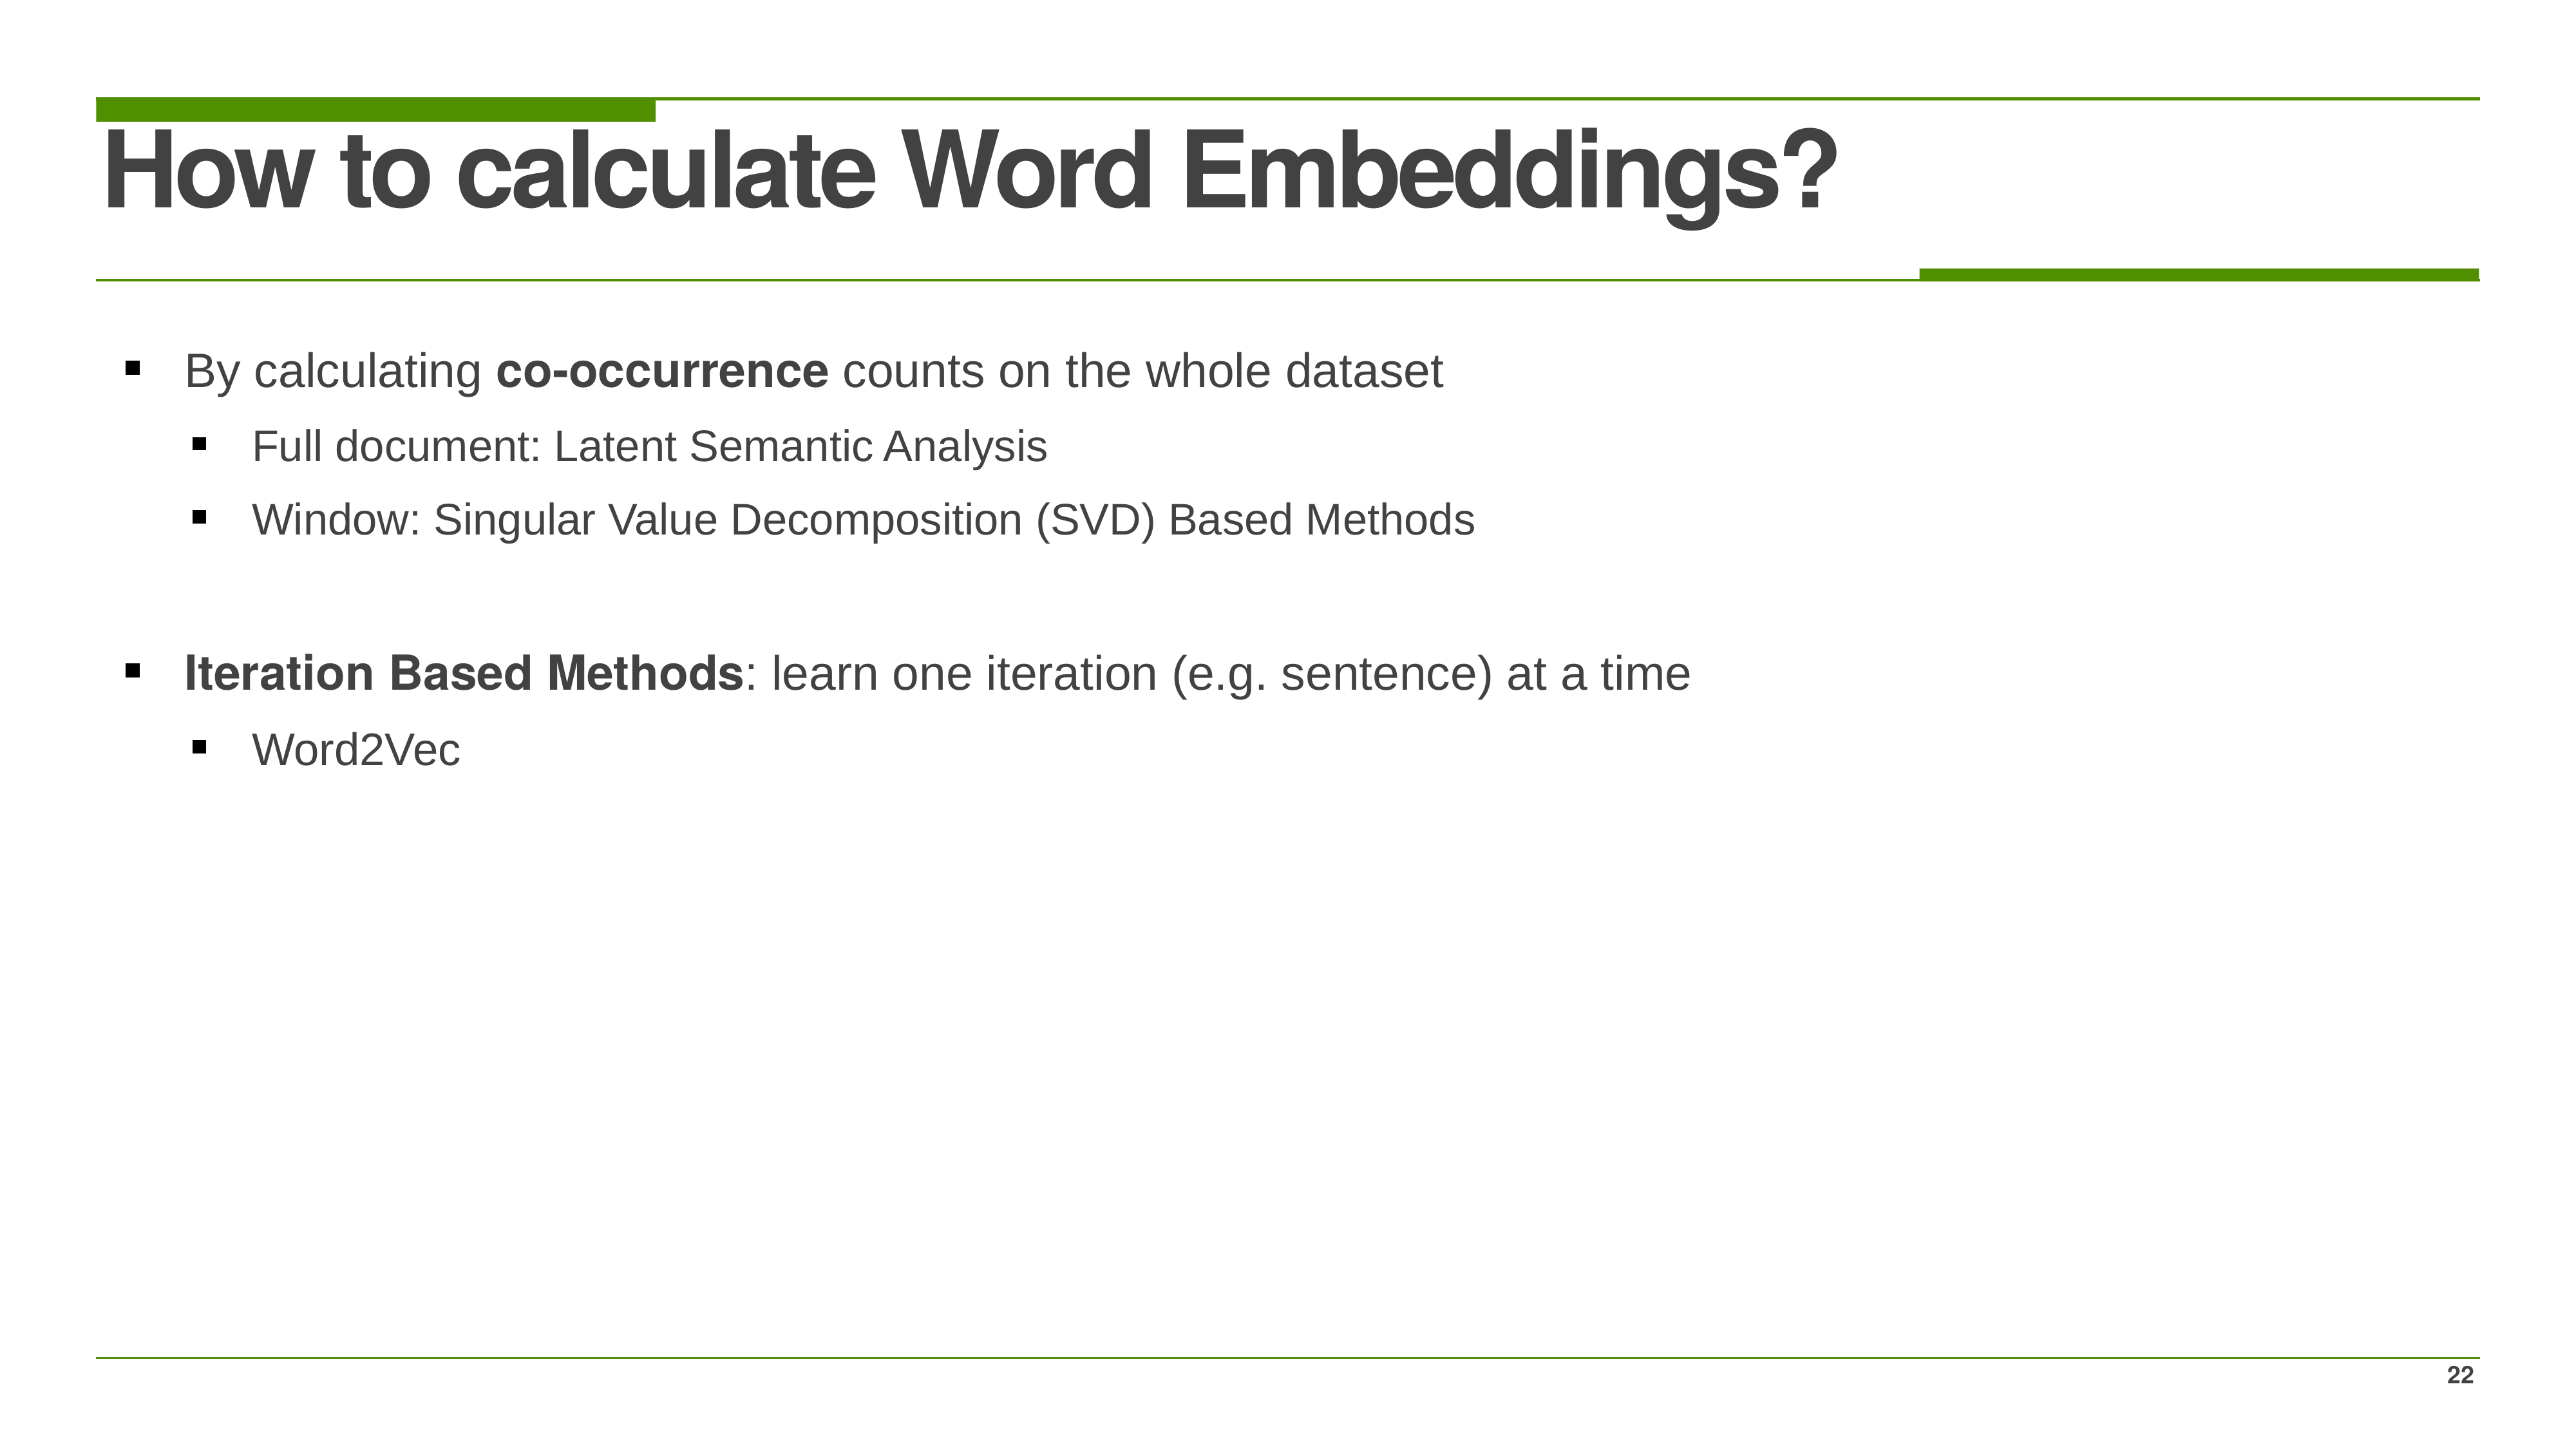

# How to calculate Word Embeddings?
By calculating co-occurrence counts on the whole dataset
Full document: Latent Semantic Analysis
Window: Singular Value Decomposition (SVD) Based Methods

Iteration Based Methods: learn one iteration (e.g. sentence) at a time
Word2Vec
22